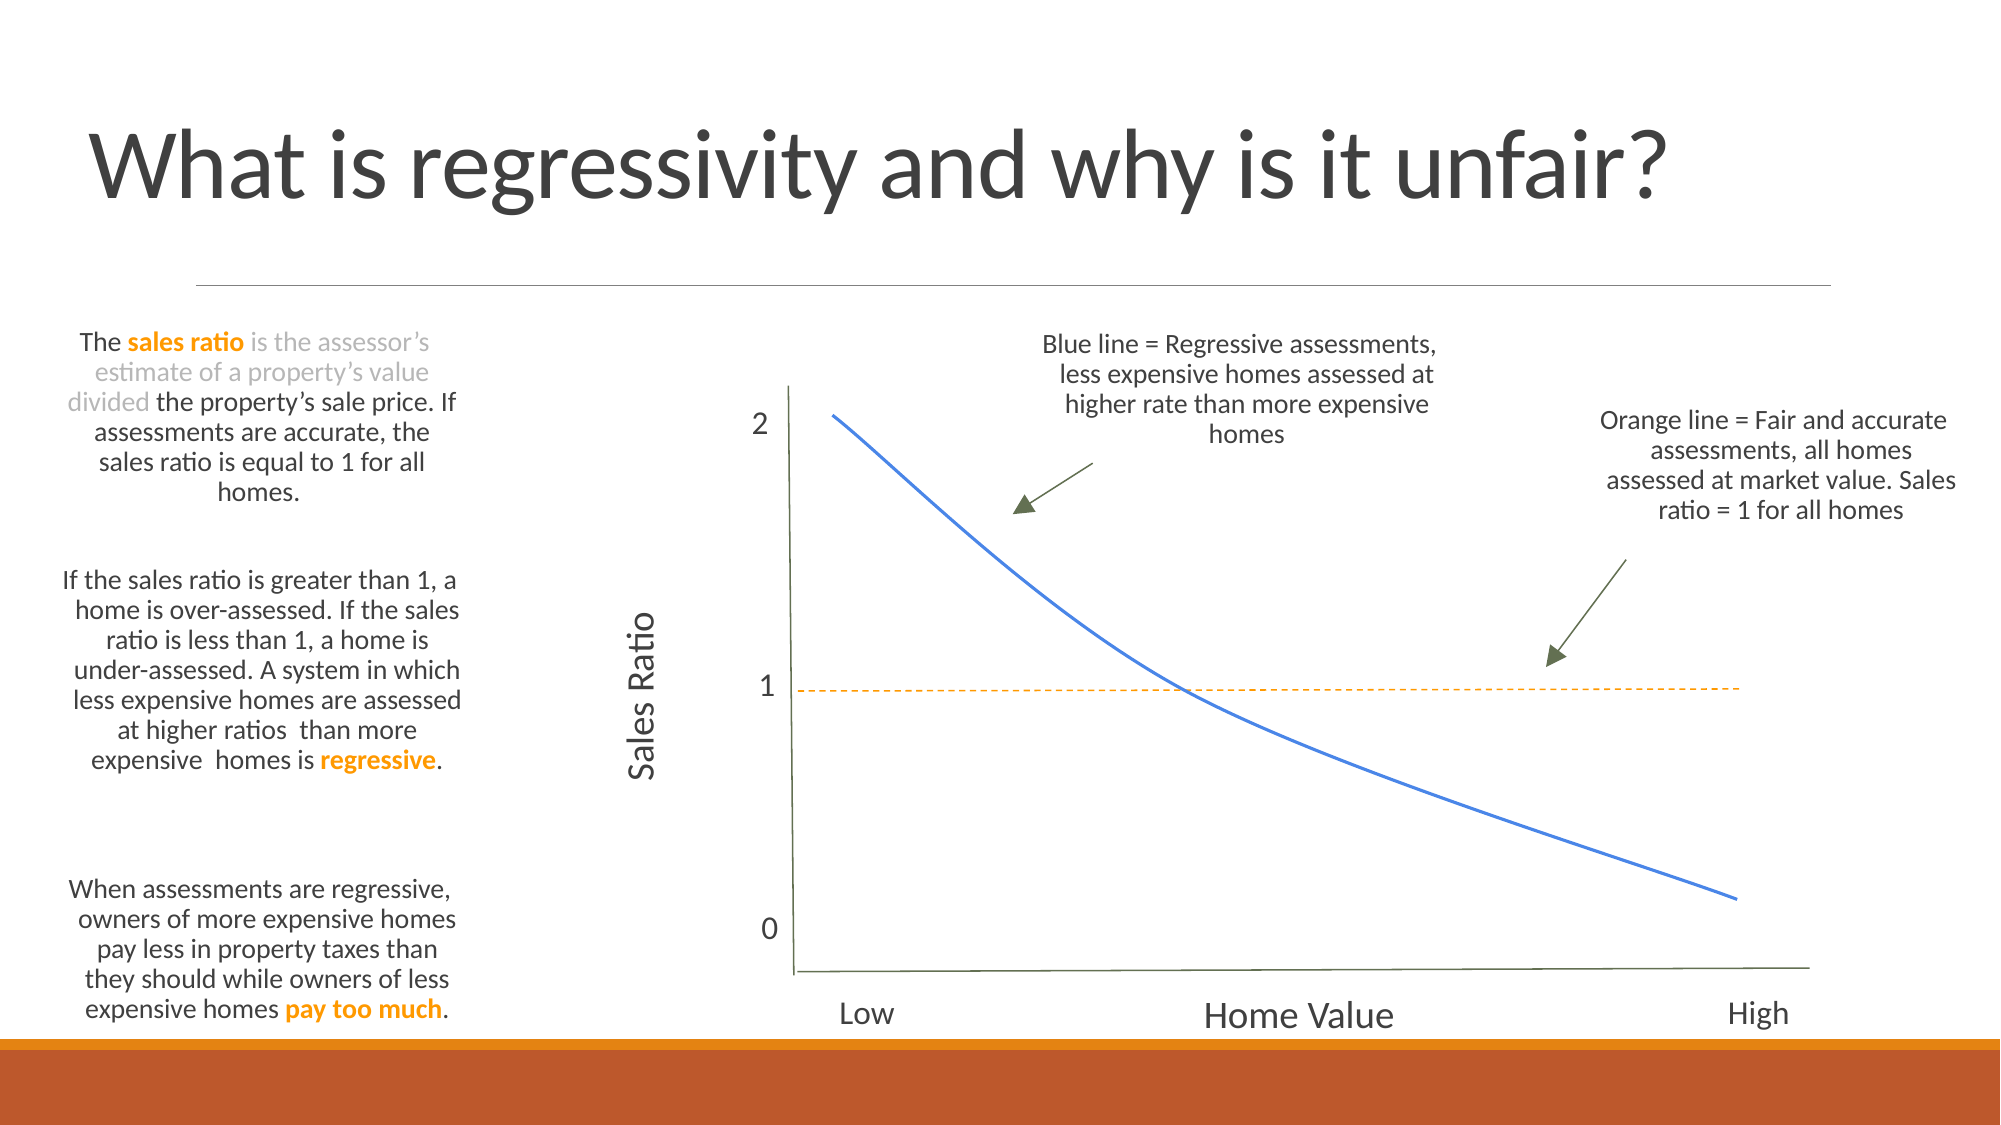

# What is regressivity and why is it unfair?
The sales ratio is the assessor’s estimate of a property’s value divided the property’s sale price. If assessments are accurate, the sales ratio is equal to 1 for all homes.
Blue line = Regressive assessments, less expensive homes assessed at higher rate than more expensive homes
2
Orange line = Fair and accurate assessments, all homes assessed at market value. Sales ratio = 1 for all homes

If the sales ratio is greater than 1, a home is over-assessed. If the sales ratio is less than 1, a home is under-assessed. A system in which less expensive homes are assessed at higher ratios  than more expensive  homes is regressive.
1
Sales Ratio
When assessments are regressive, owners of more expensive homes pay less in property taxes than they should while owners of less expensive homes pay too much.
0
Low
Home Value
High